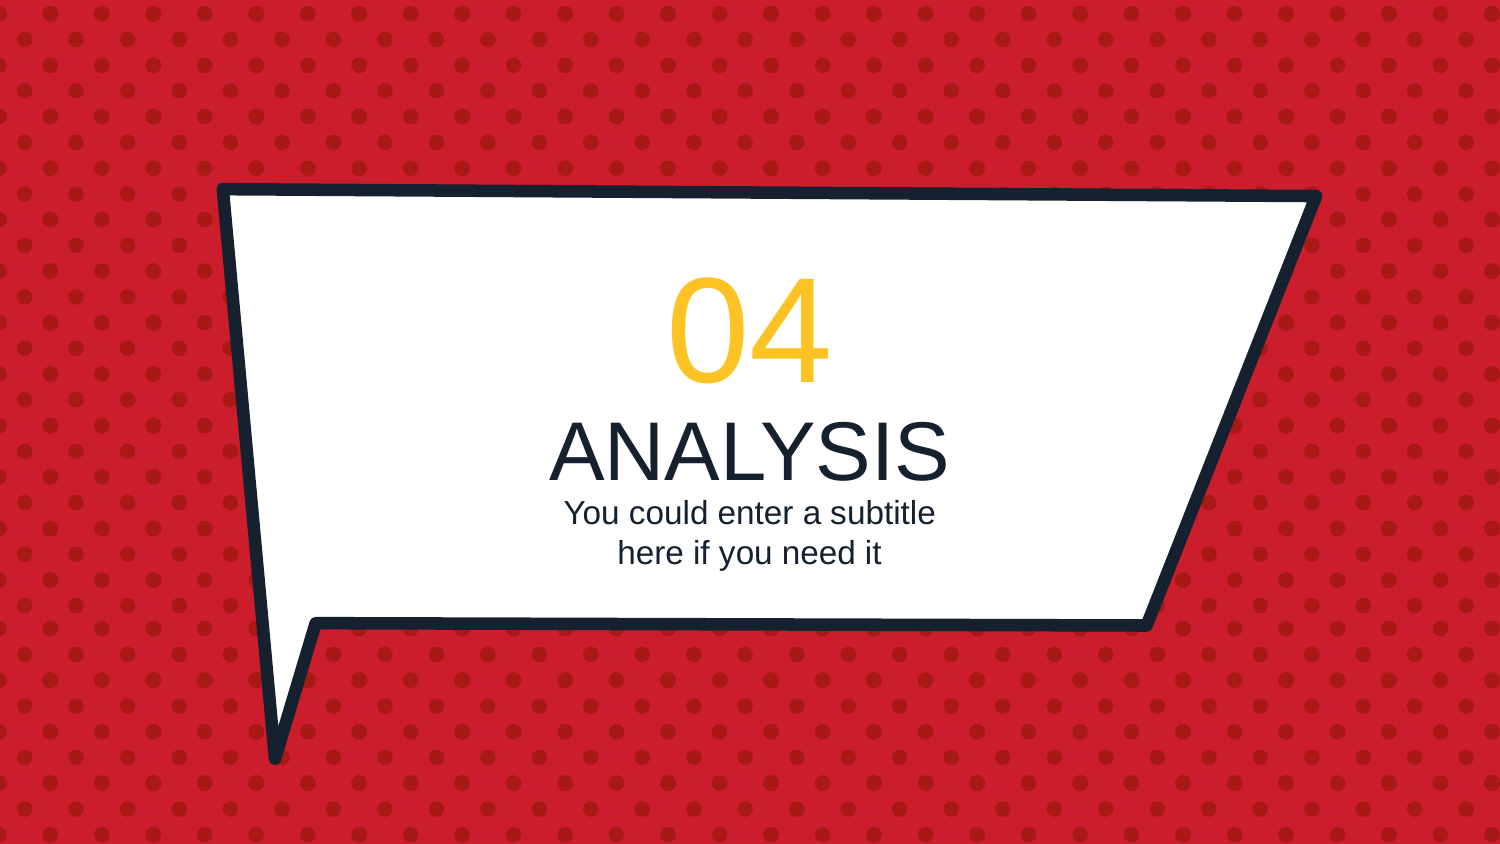

04
# ANALYSIS
You could enter a subtitle here if you need it